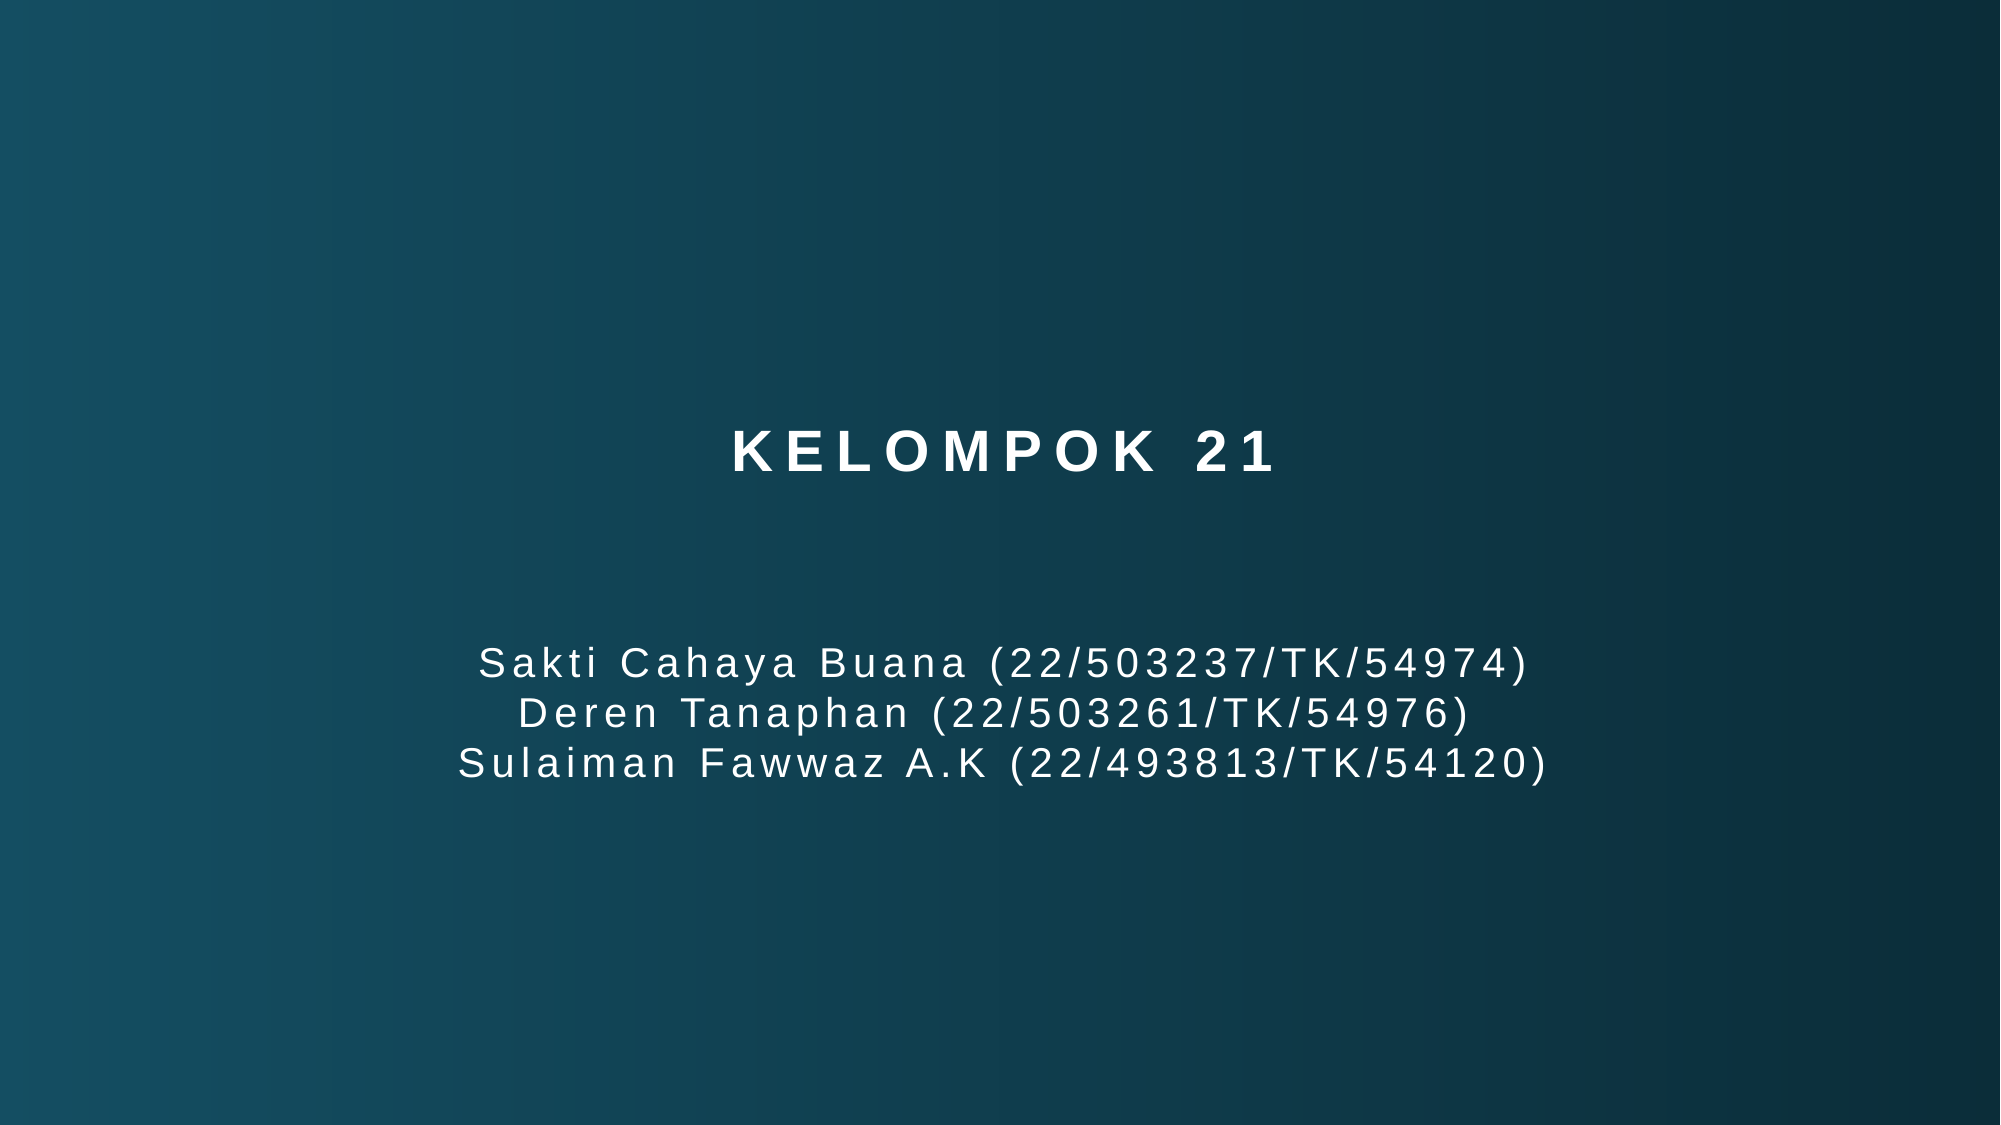

KELOMPOK 21
Sakti Cahaya Buana (22/503237/TK/54974)
Deren Tanaphan (22/503261/TK/54976)
Sulaiman Fawwaz A.K (22/493813/TK/54120)